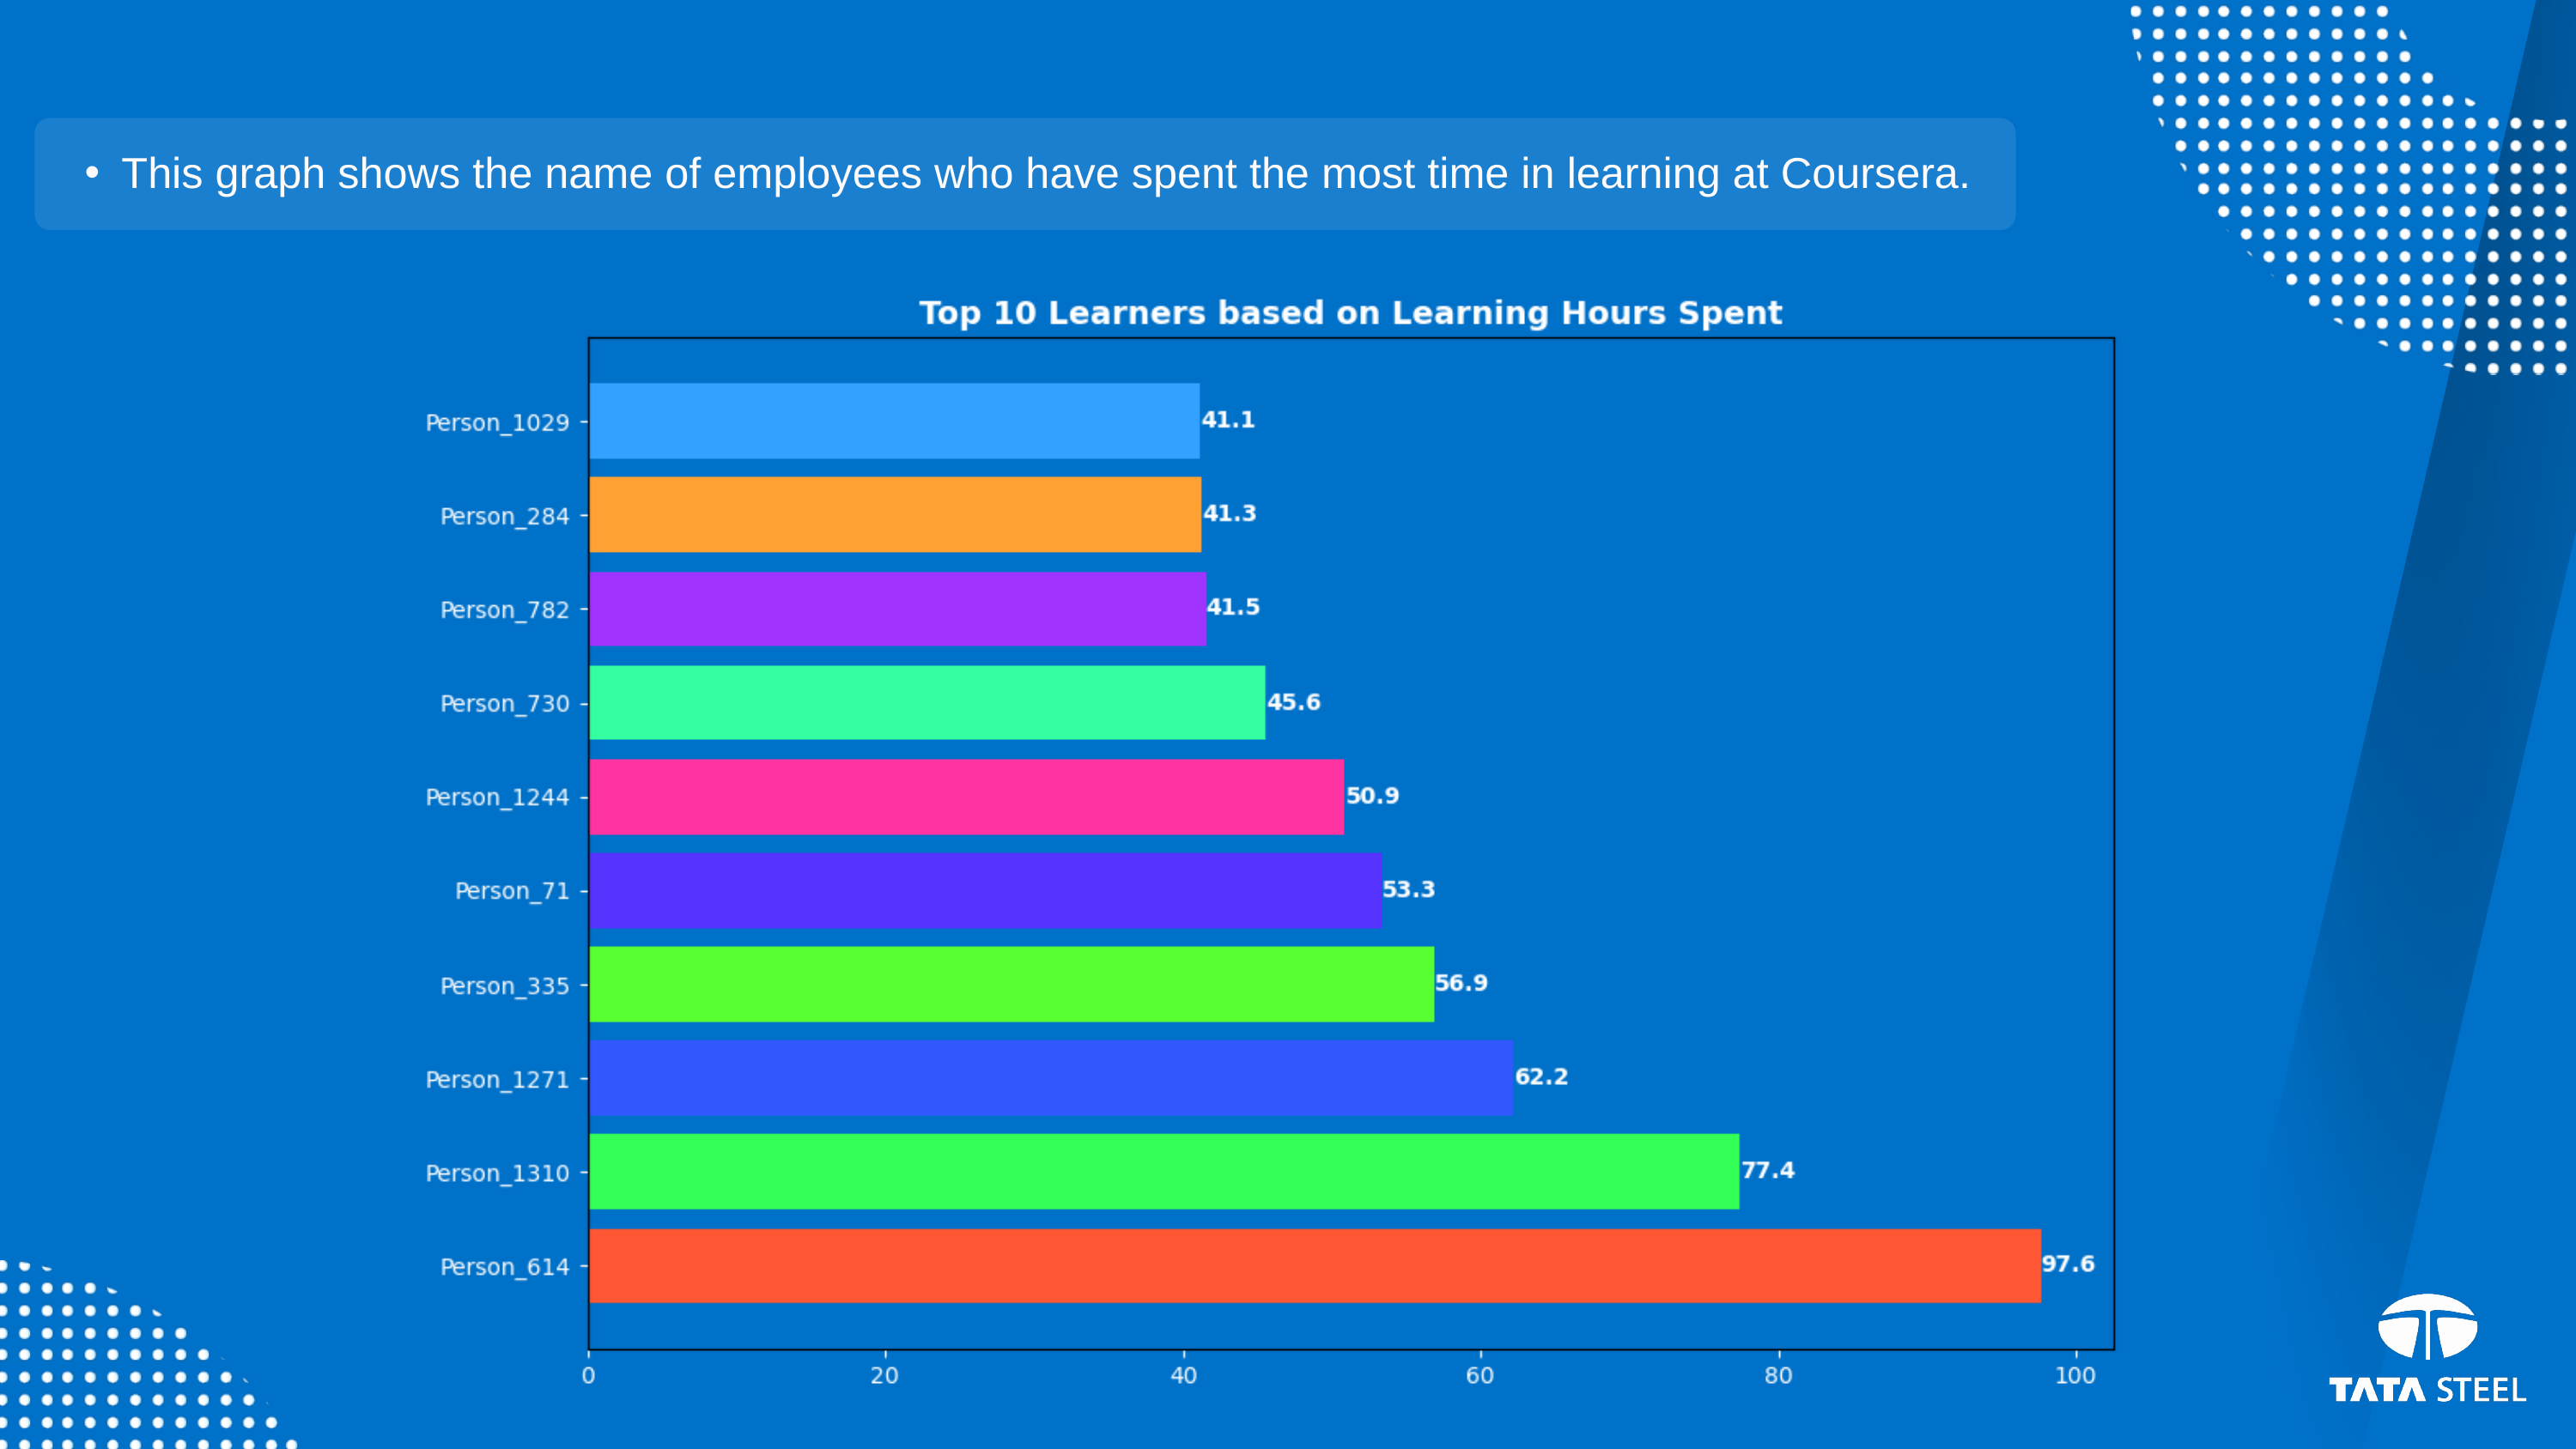

This graph shows the name of employees who have spent the most time in learning at Coursera.